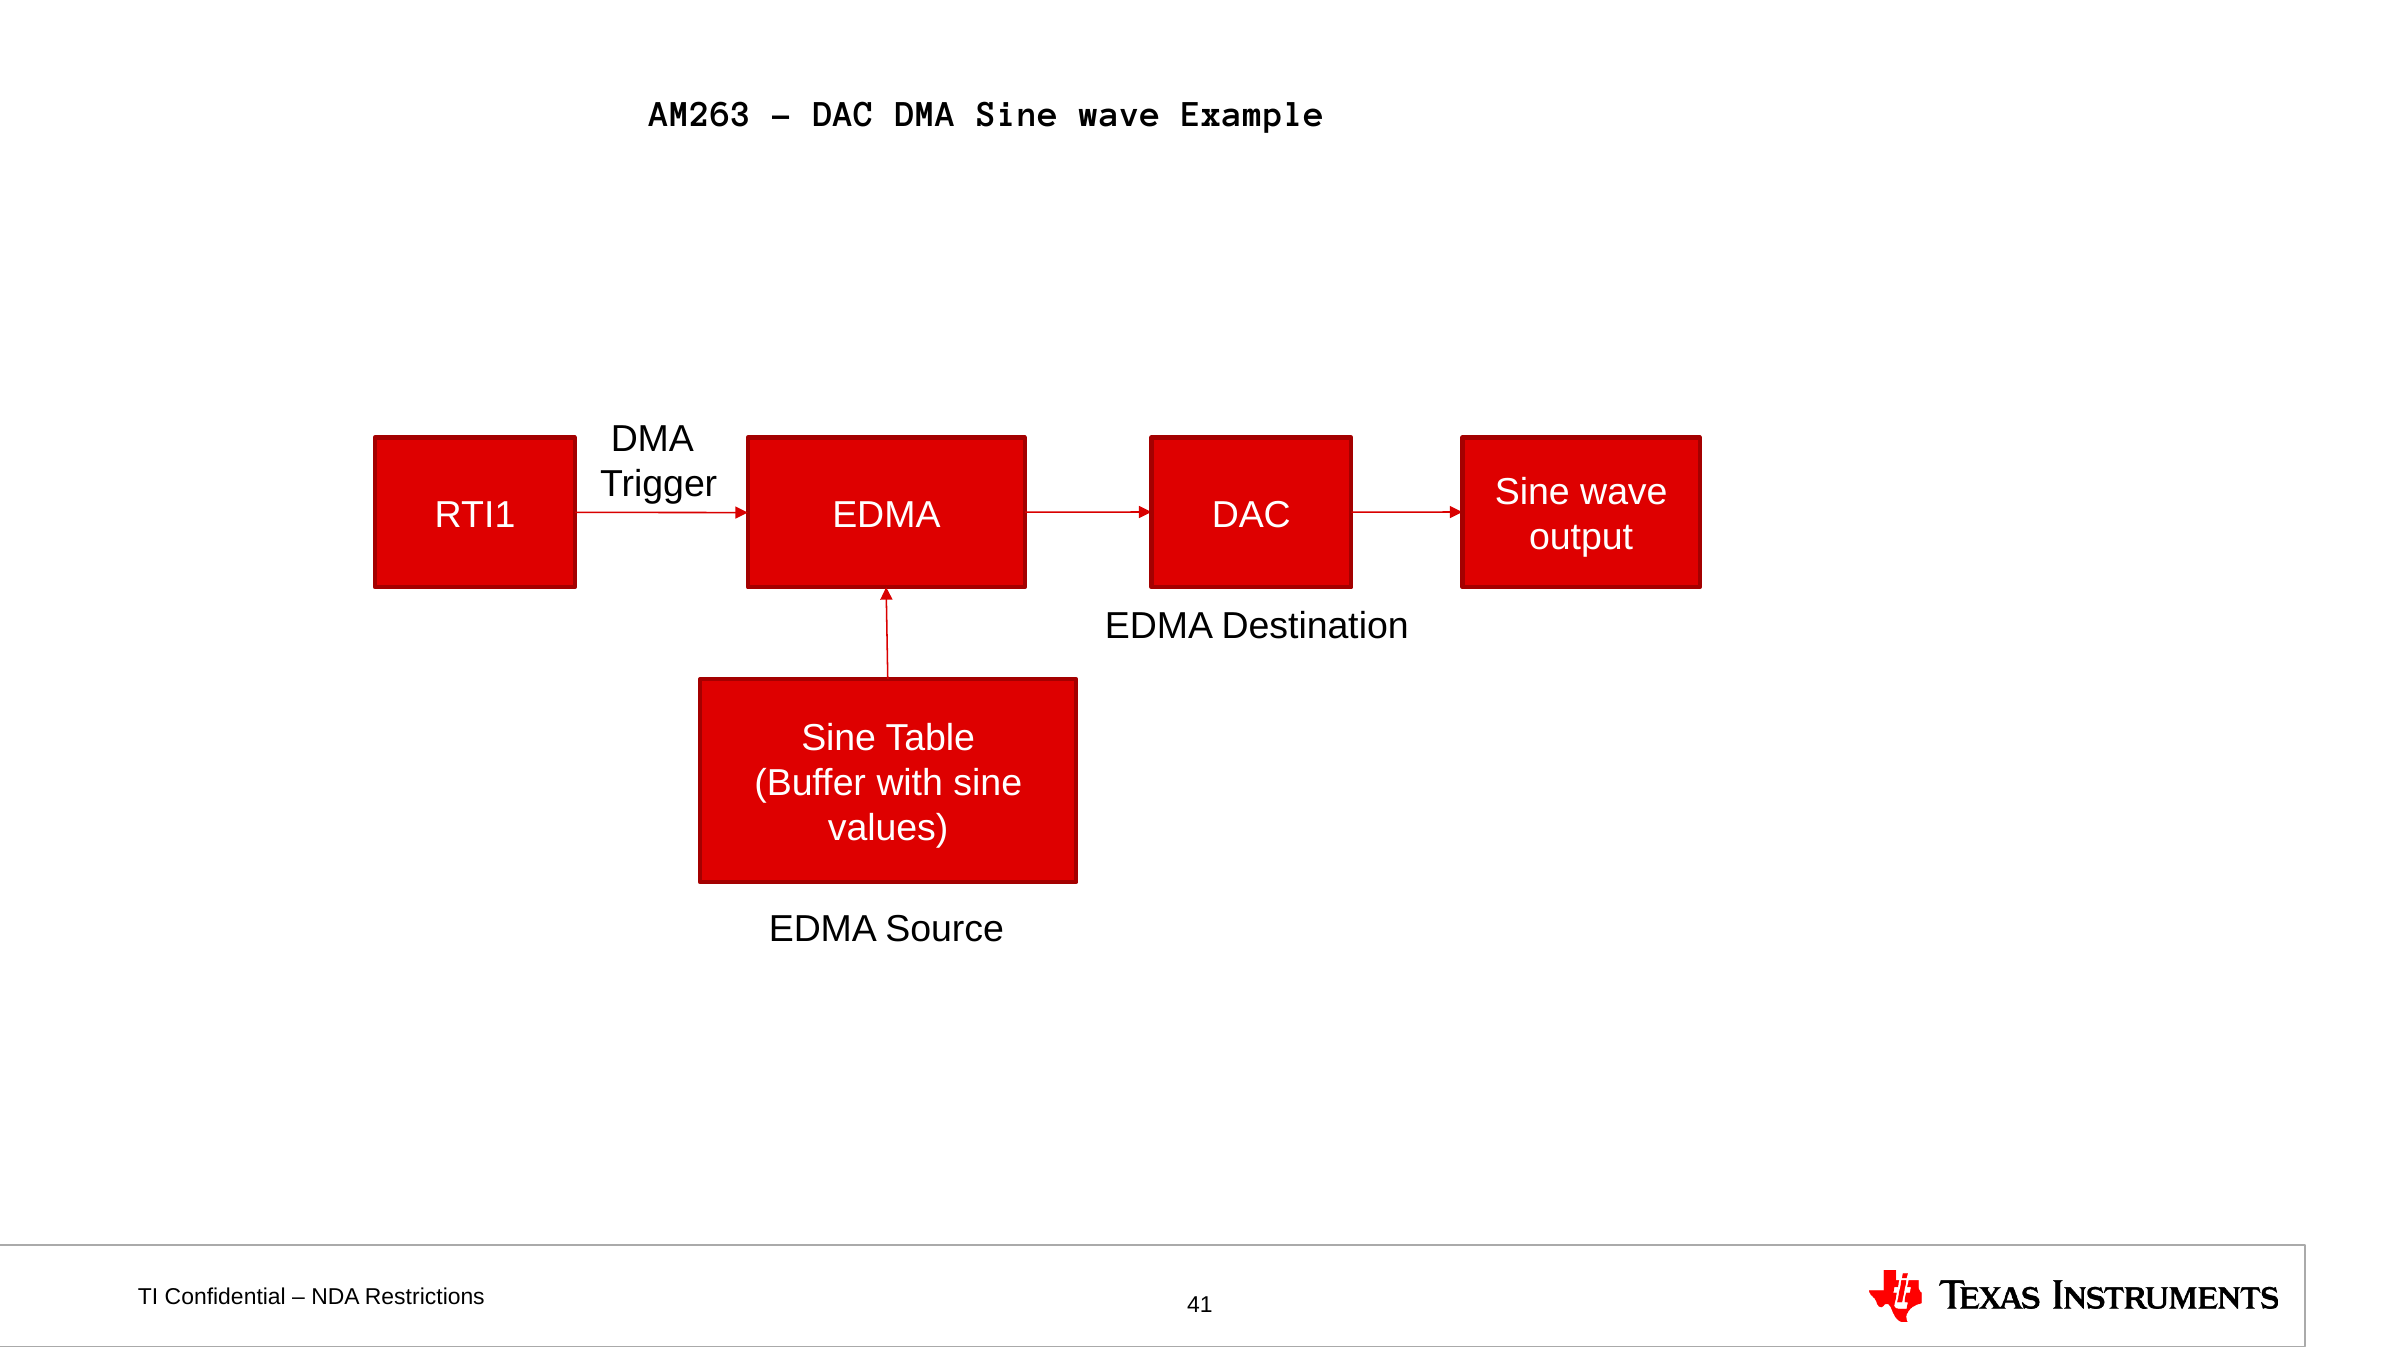

AM263 – DAC DMA Sine wave Example
 DMA Trigger
RTI1
EDMA
DAC
Sine wave output

EDMA Destination
Sine Table
(Buffer with sine values)
EDMA Source
41